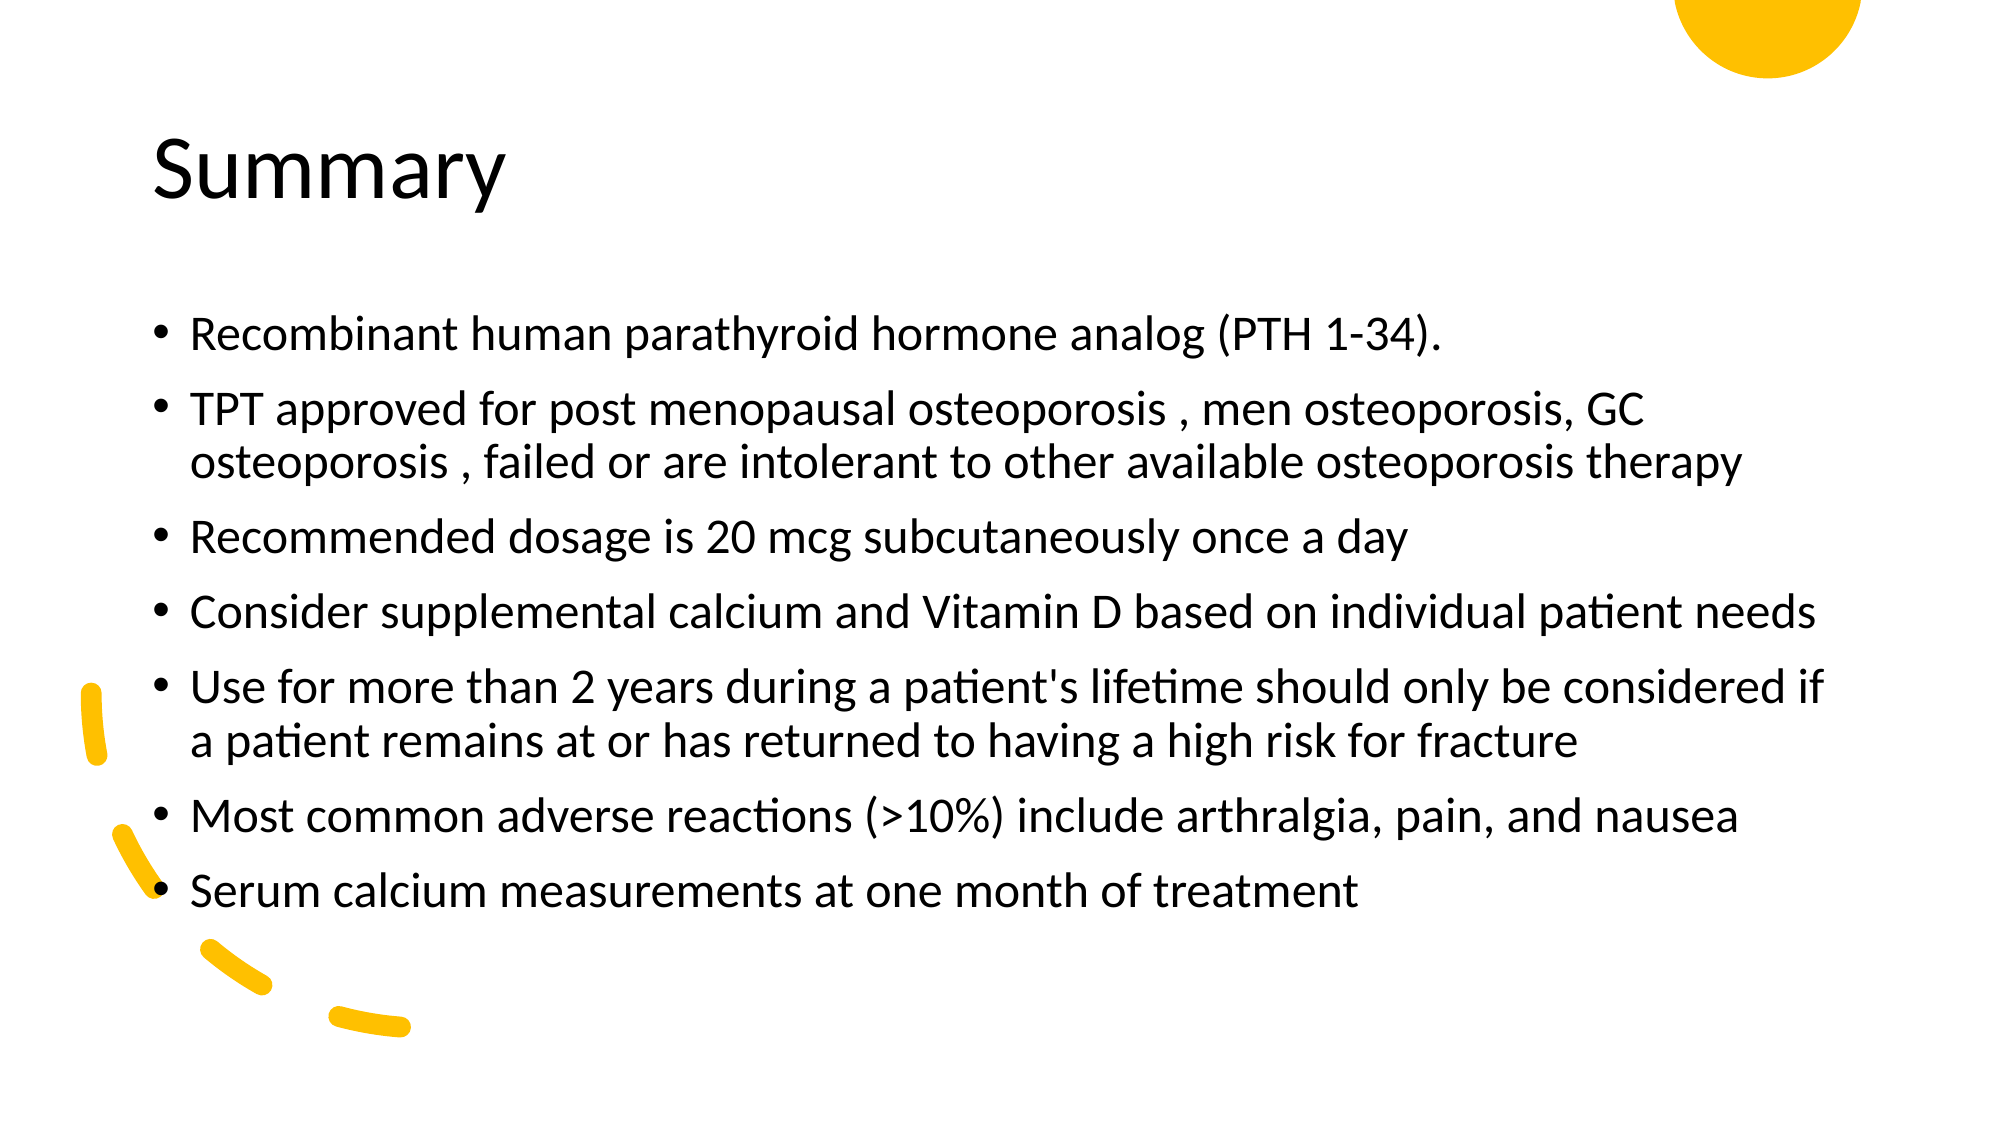

# Summary
Recombinant human parathyroid hormone analog (PTH 1-34).
TPT approved for post menopausal osteoporosis , men osteoporosis, GC osteoporosis , failed or are intolerant to other available osteoporosis therapy
Recommended dosage is 20 mcg subcutaneously once a day
Consider supplemental calcium and Vitamin D based on individual patient needs
Use for more than 2 years during a patient's lifetime should only be considered if a patient remains at or has returned to having a high risk for fracture
Most common adverse reactions (>10%) include arthralgia, pain, and nausea
Serum calcium measurements at one month of treatment